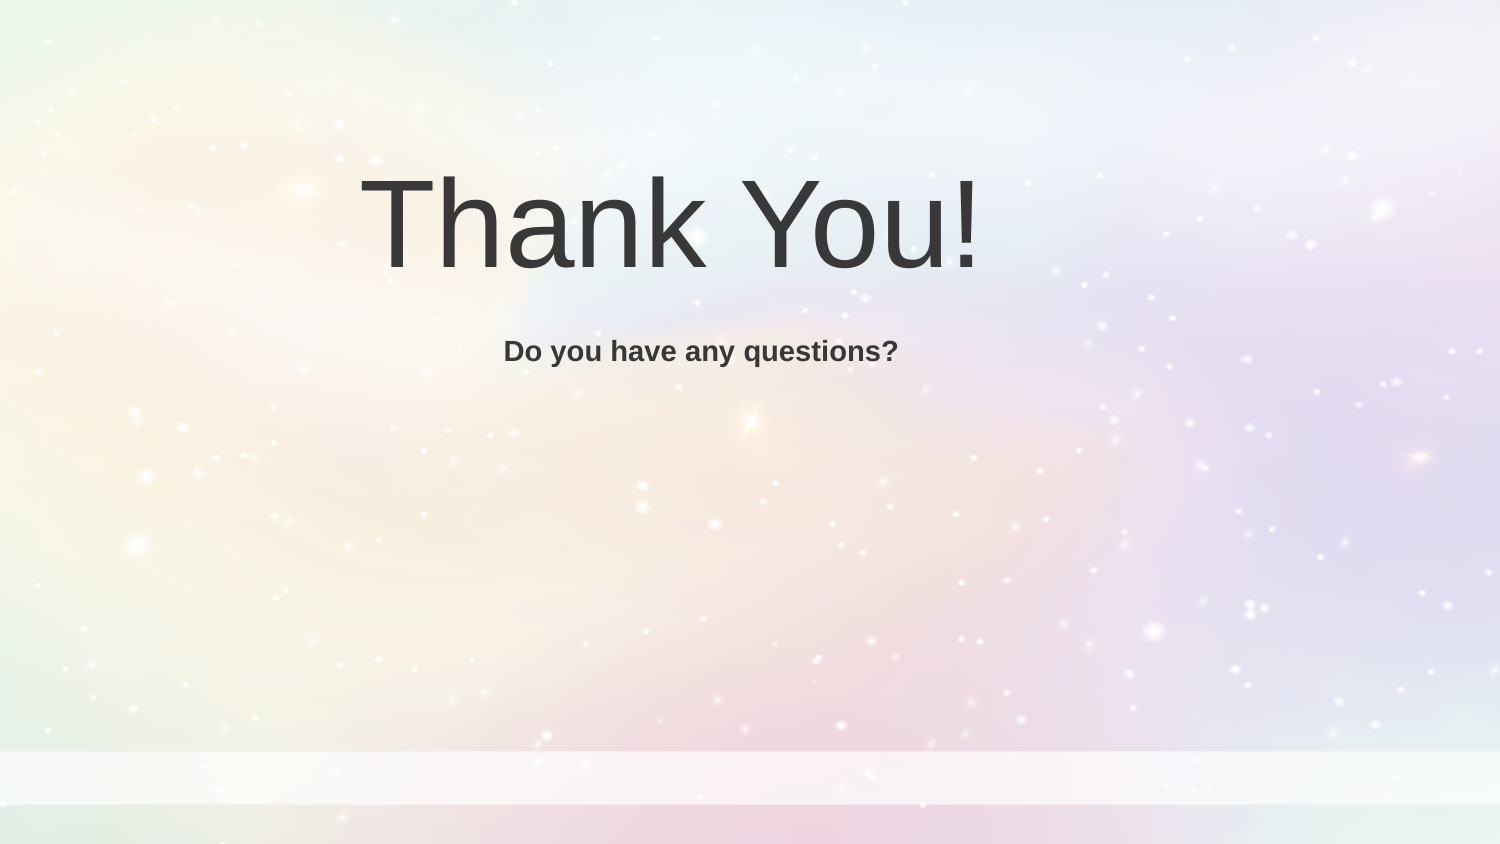

Thank You!
Do you have any questions?